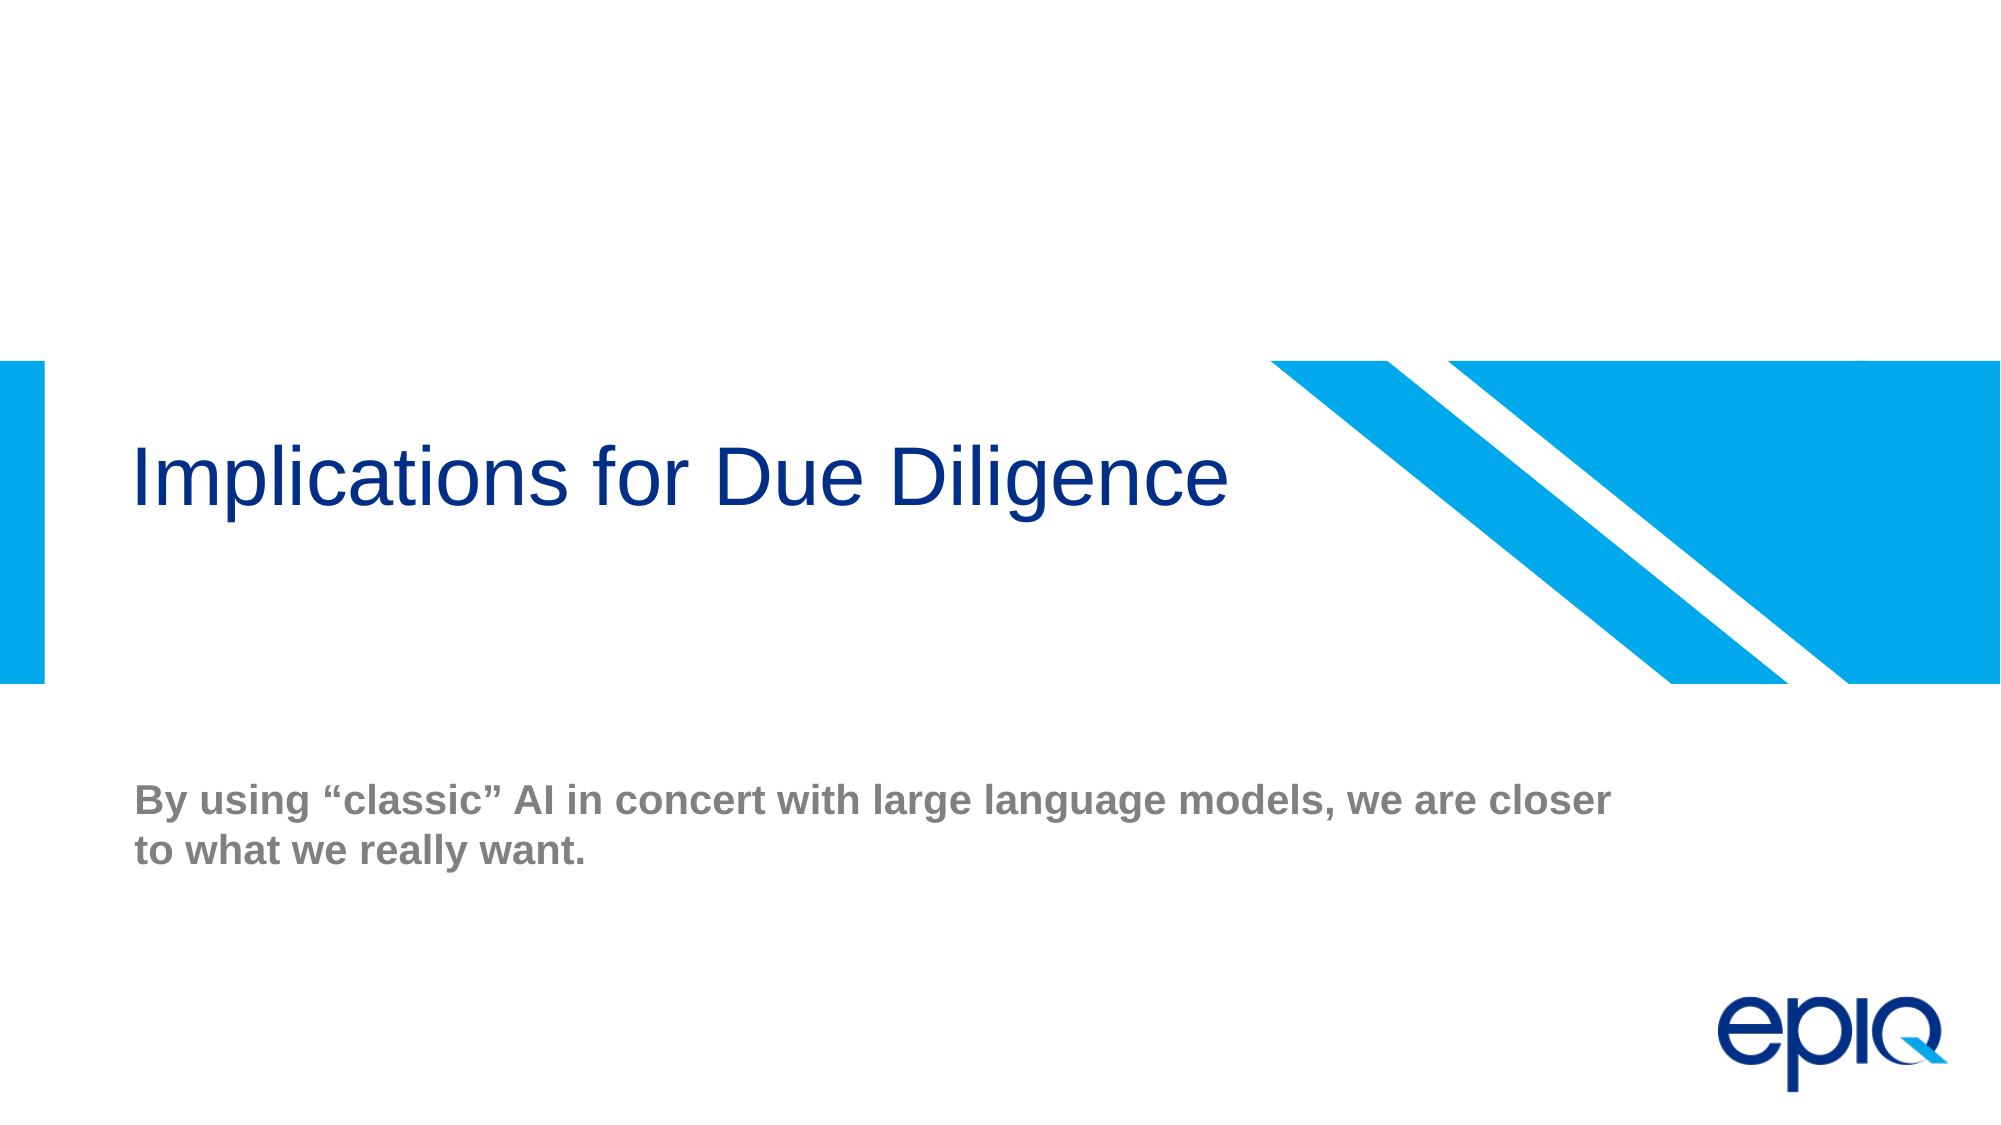

Implications for Due Diligence

By using “classic” AI in concert with large language models, we are closer to what we really want.